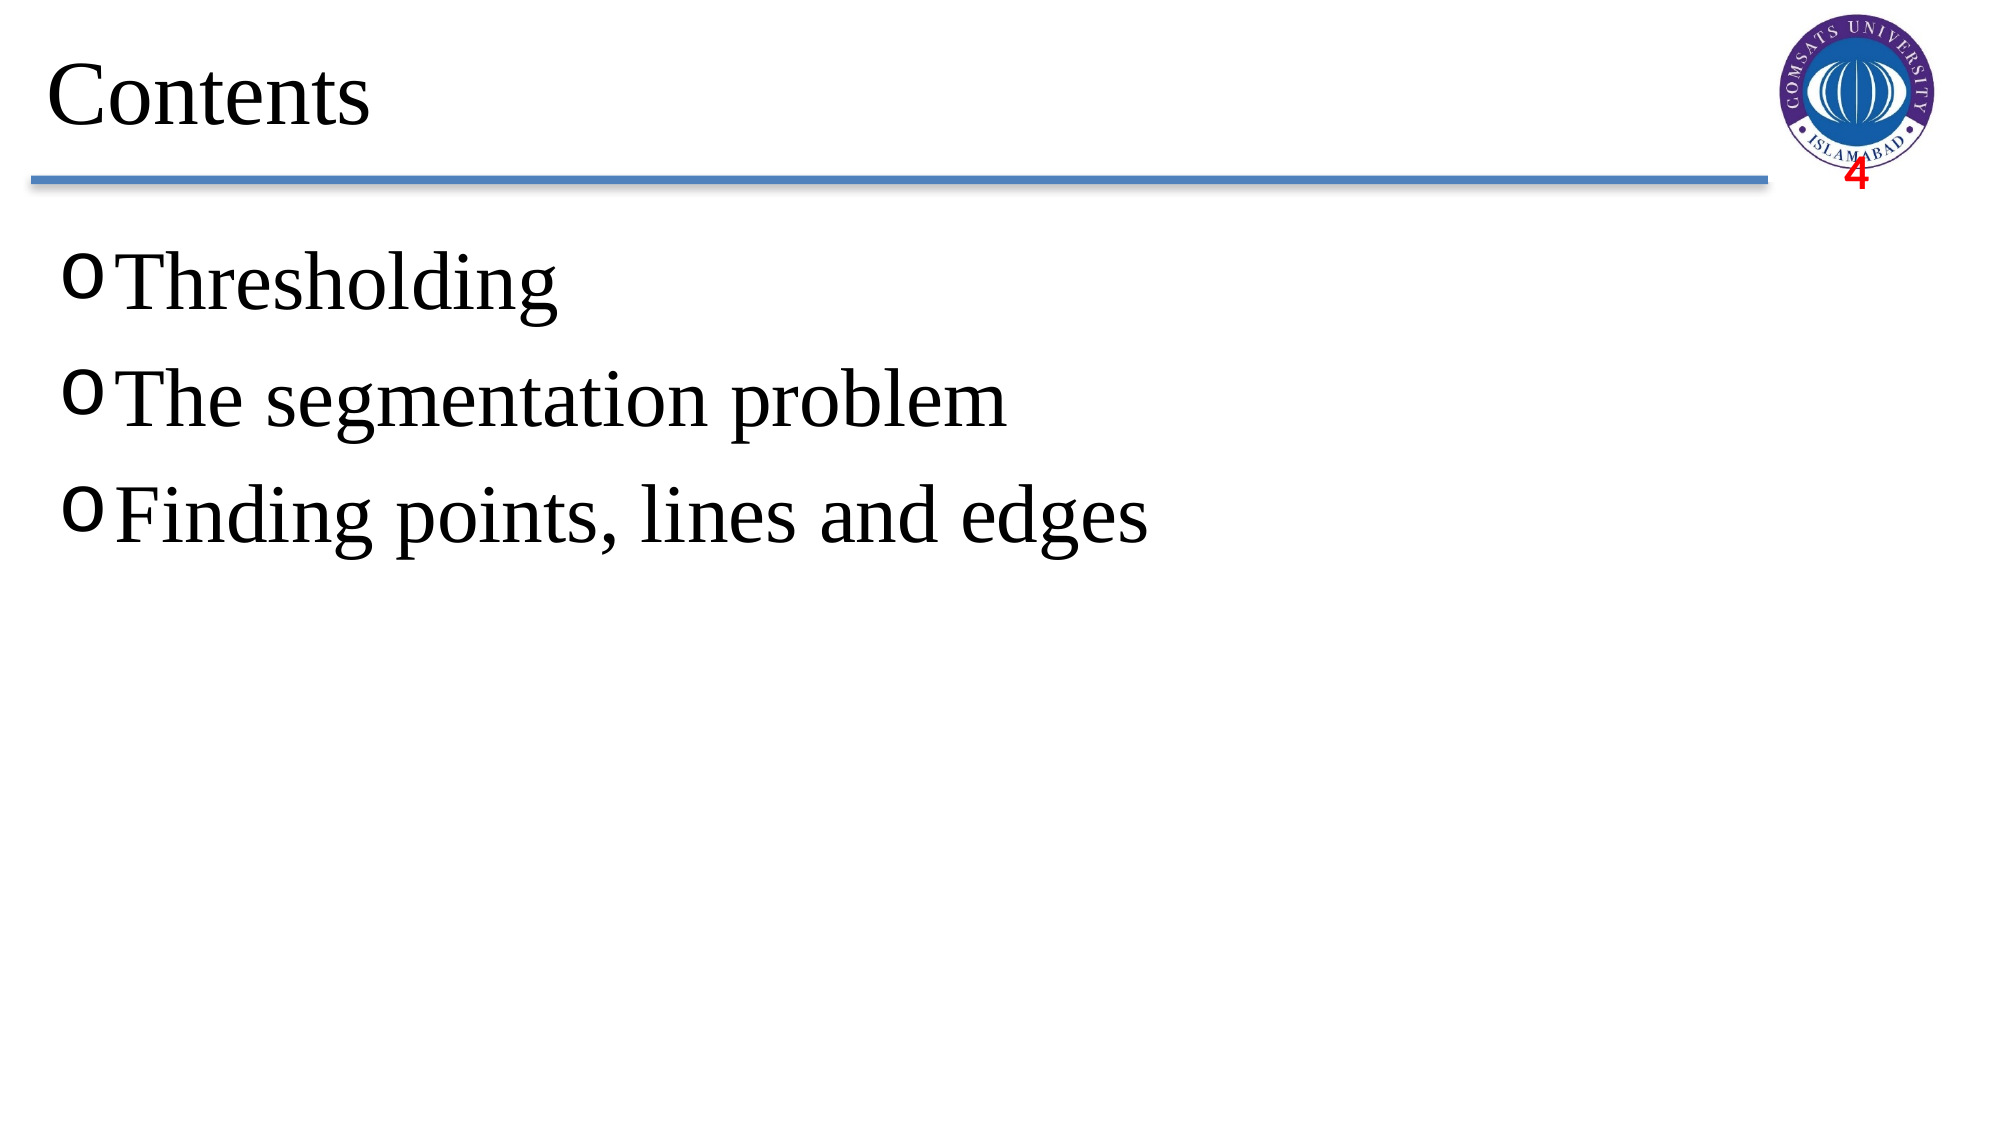

# Contents
Thresholding
The segmentation problem
Finding points, lines and edges